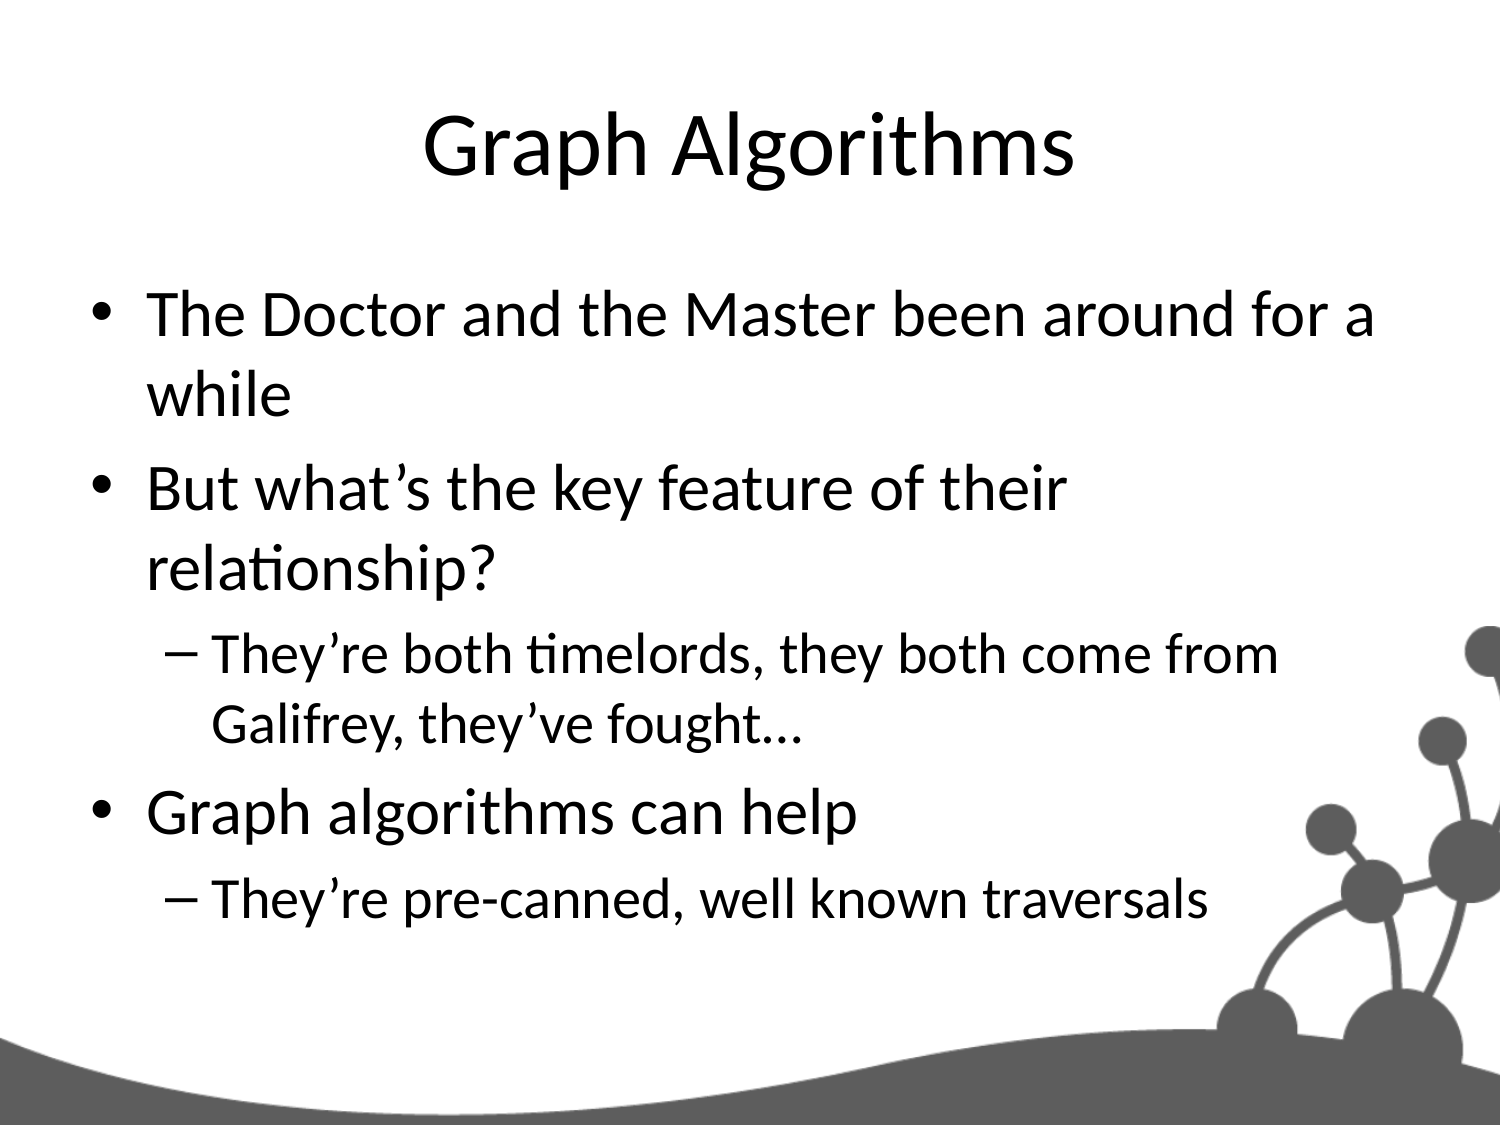

# Graph Algorithms
The Doctor and the Master been around for a while
But what’s the key feature of their relationship?
They’re both timelords, they both come from Galifrey, they’ve fought…
Graph algorithms can help
They’re pre-canned, well known traversals